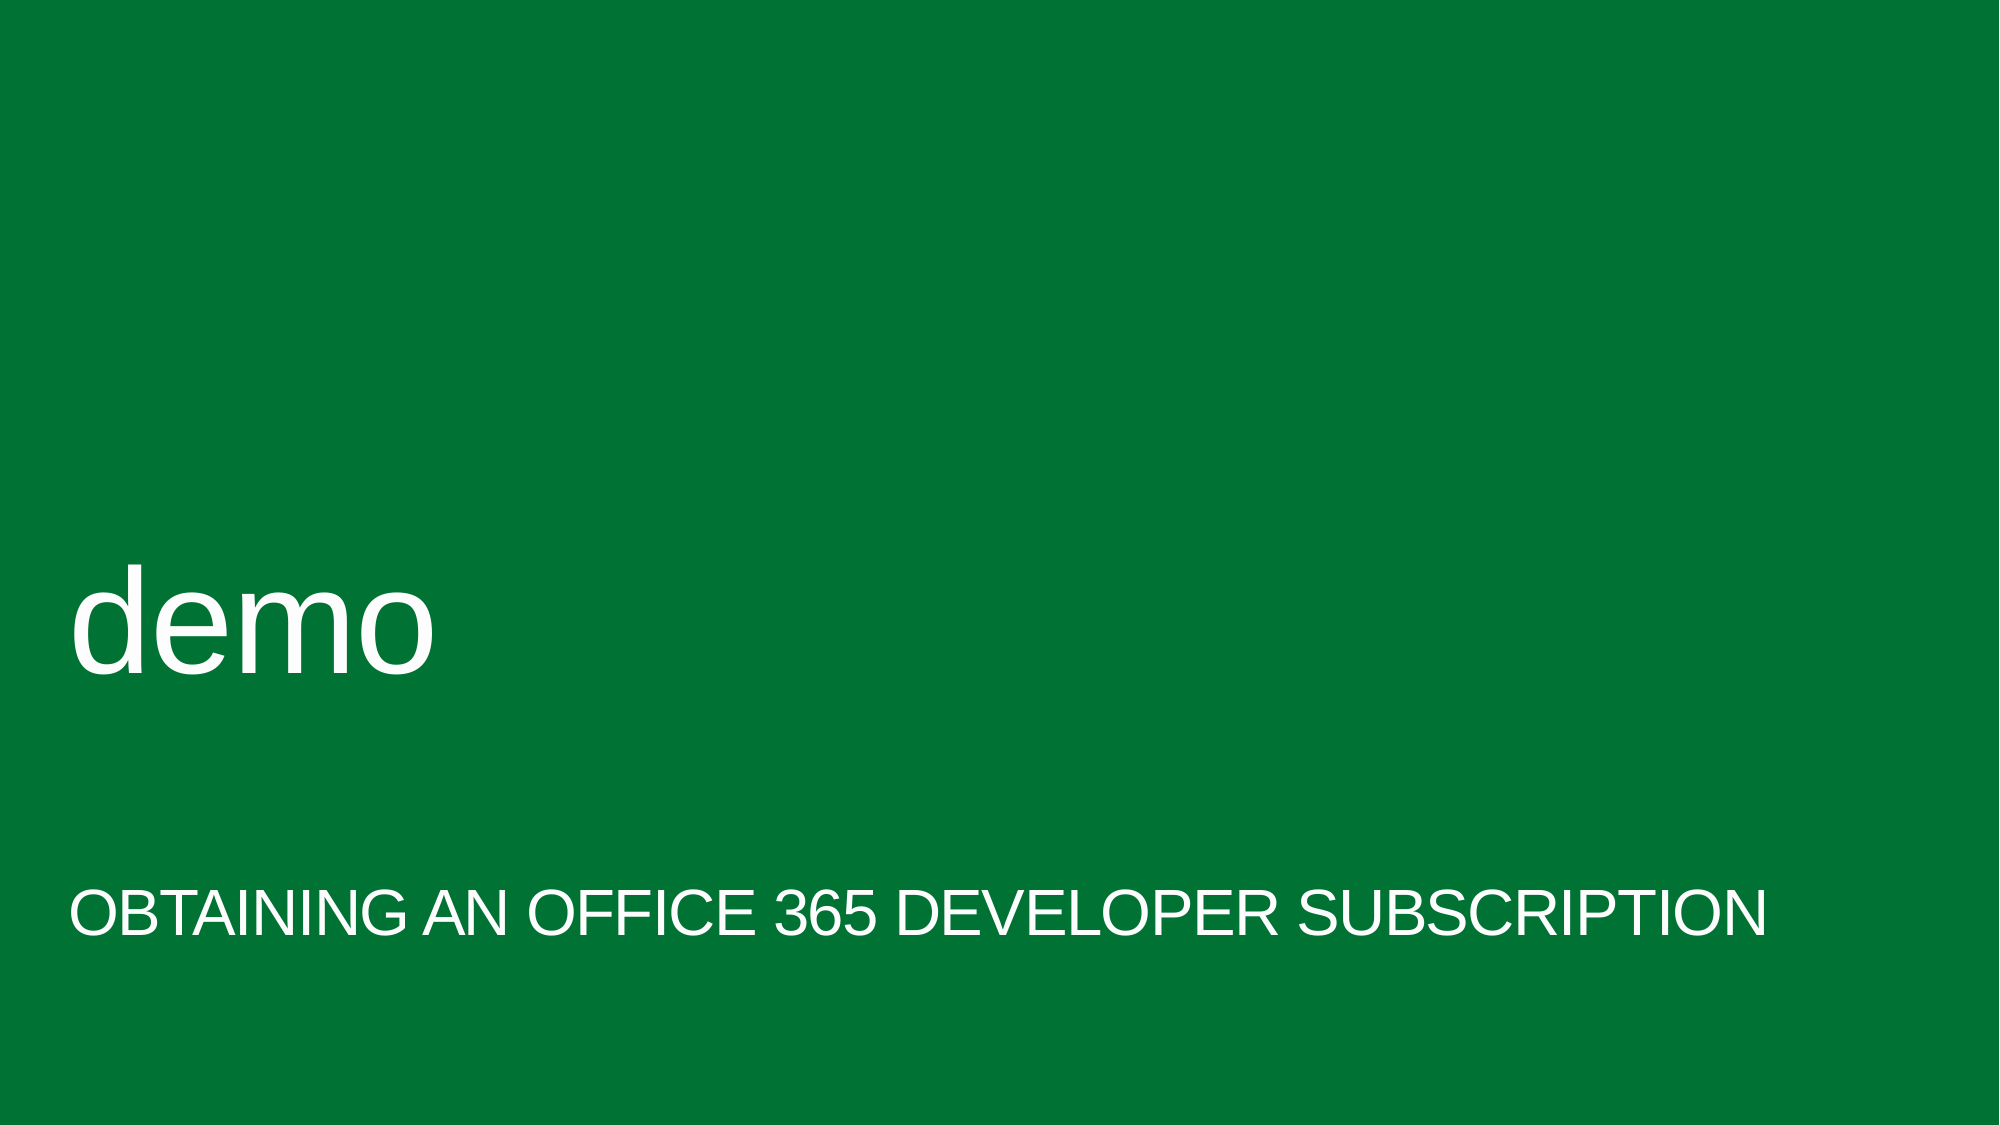

demo
Obtaining an Office 365 Developer Subscription